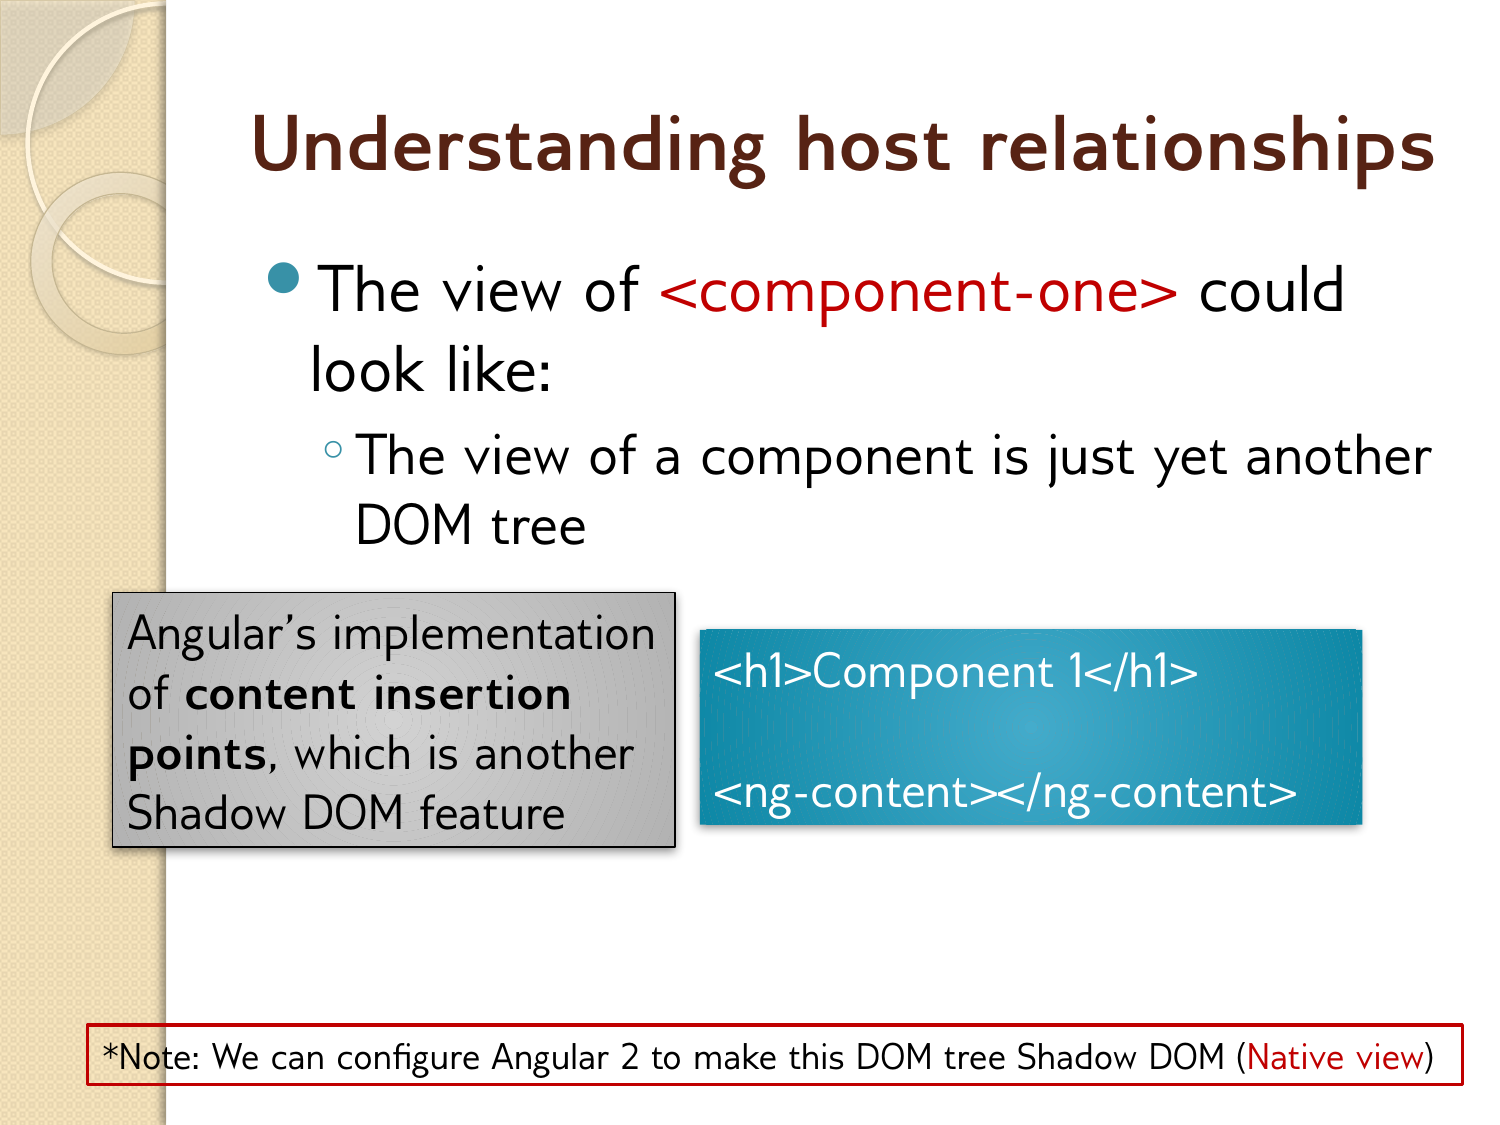

# Understanding host relationships
The view of <component-one> could look like:
The view of a component is just yet another DOM tree

Angular’s implementation of content insertion points, which is another Shadow DOM feature
<h1>Component 1</h1>

<ng-content></ng-content>
*Note: We can configure Angular 2 to make this DOM tree Shadow DOM (Native view)